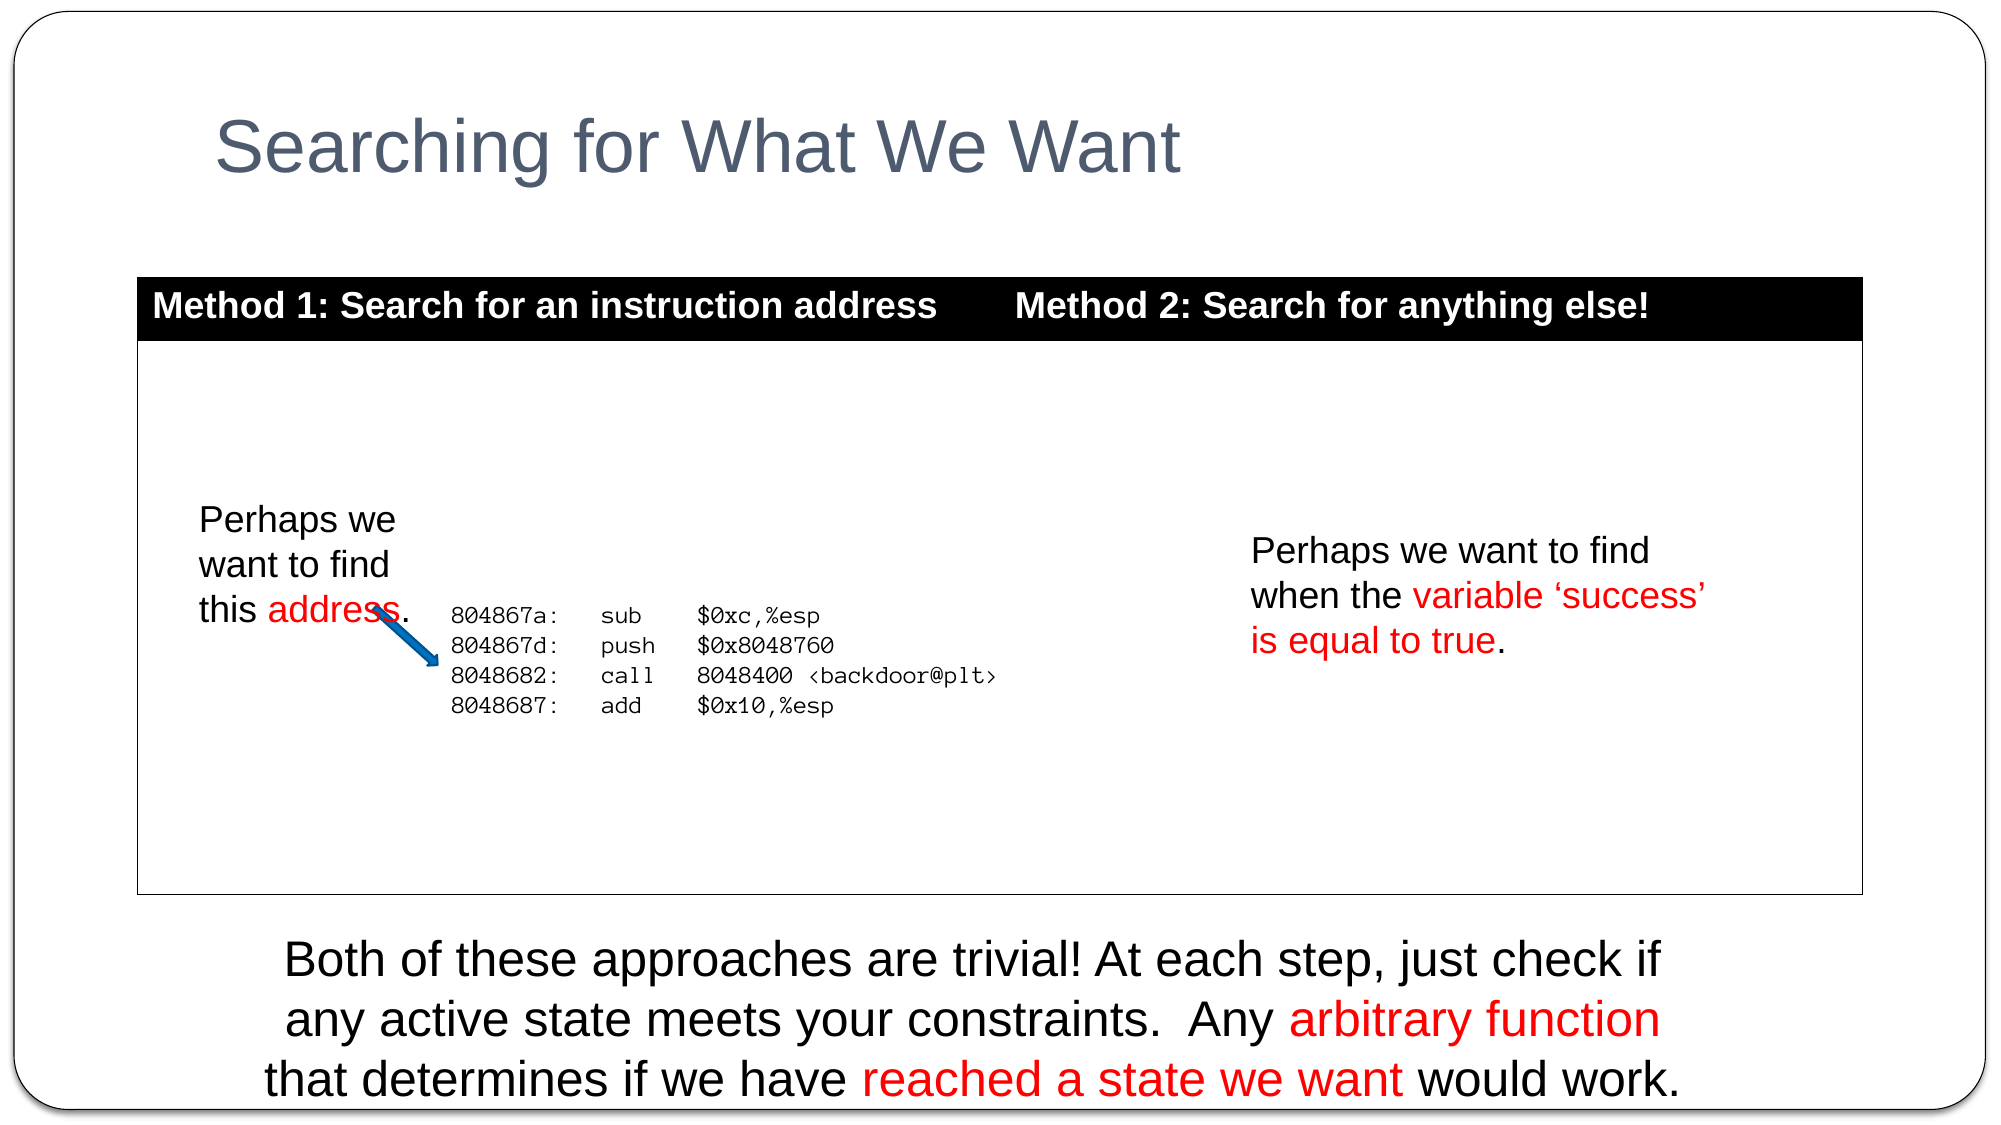

# Searching for What We Want
| Method 1: Search for an instruction address | Method 2: Search for anything else! |
| --- | --- |
|  |  |
Perhaps we want to find this address.
Perhaps we want to find when the variable ‘success’ is equal to true.
804867a:	sub    $0xc,%esp
804867d:	push   $0x8048760
8048682:	call   8048400 <backdoor@plt>
8048687:	add    $0x10,%esp

Both of these approaches are trivial! At each step, just check if any active state meets your constraints.  Any arbitrary function that determines if we have reached a state we want would work.